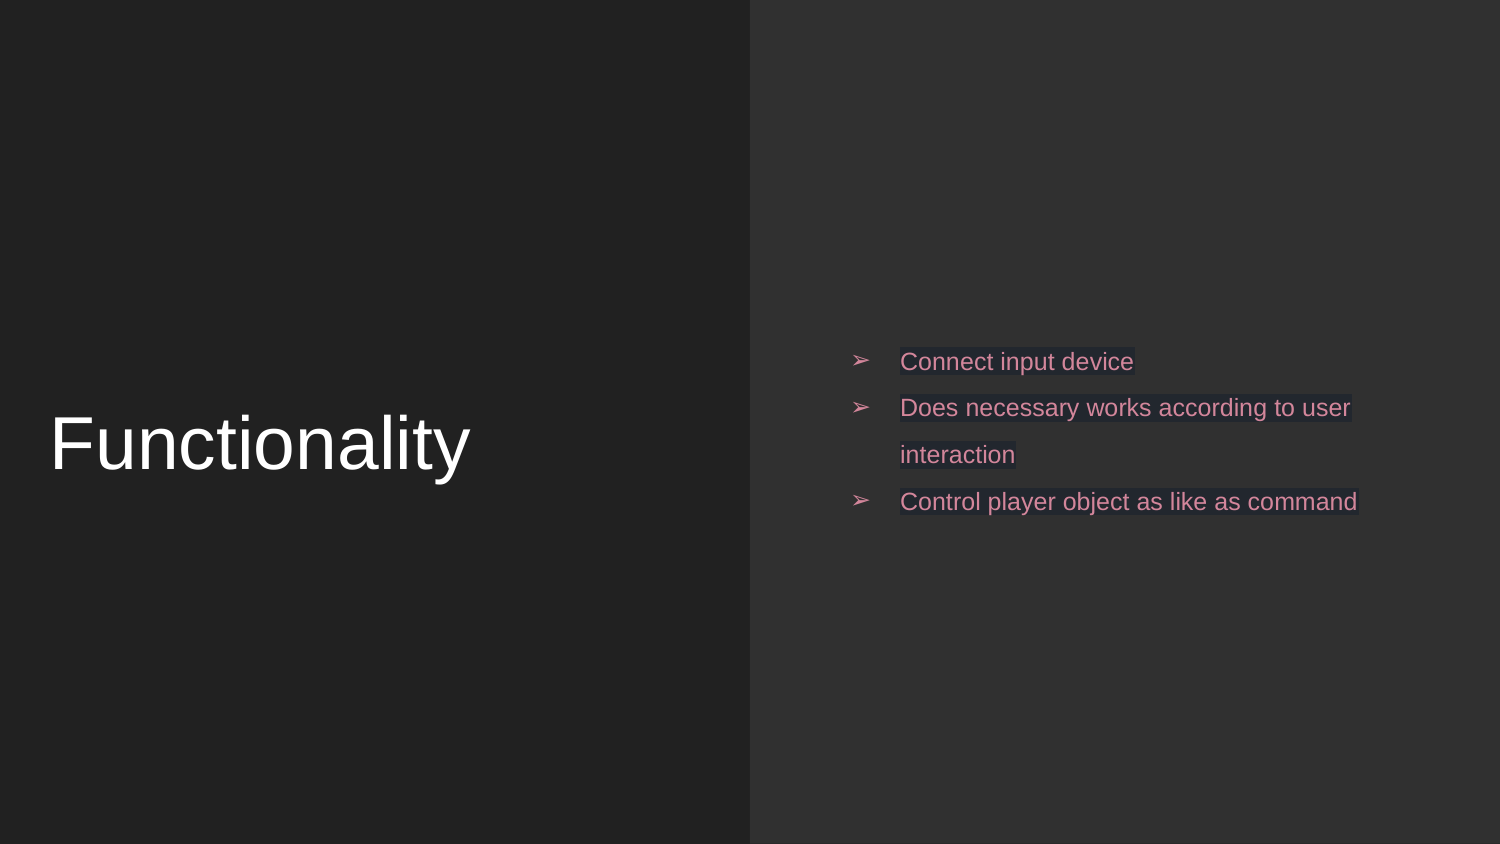

Connect input device
Does necessary works according to user interaction
Control player object as like as command
Functionality